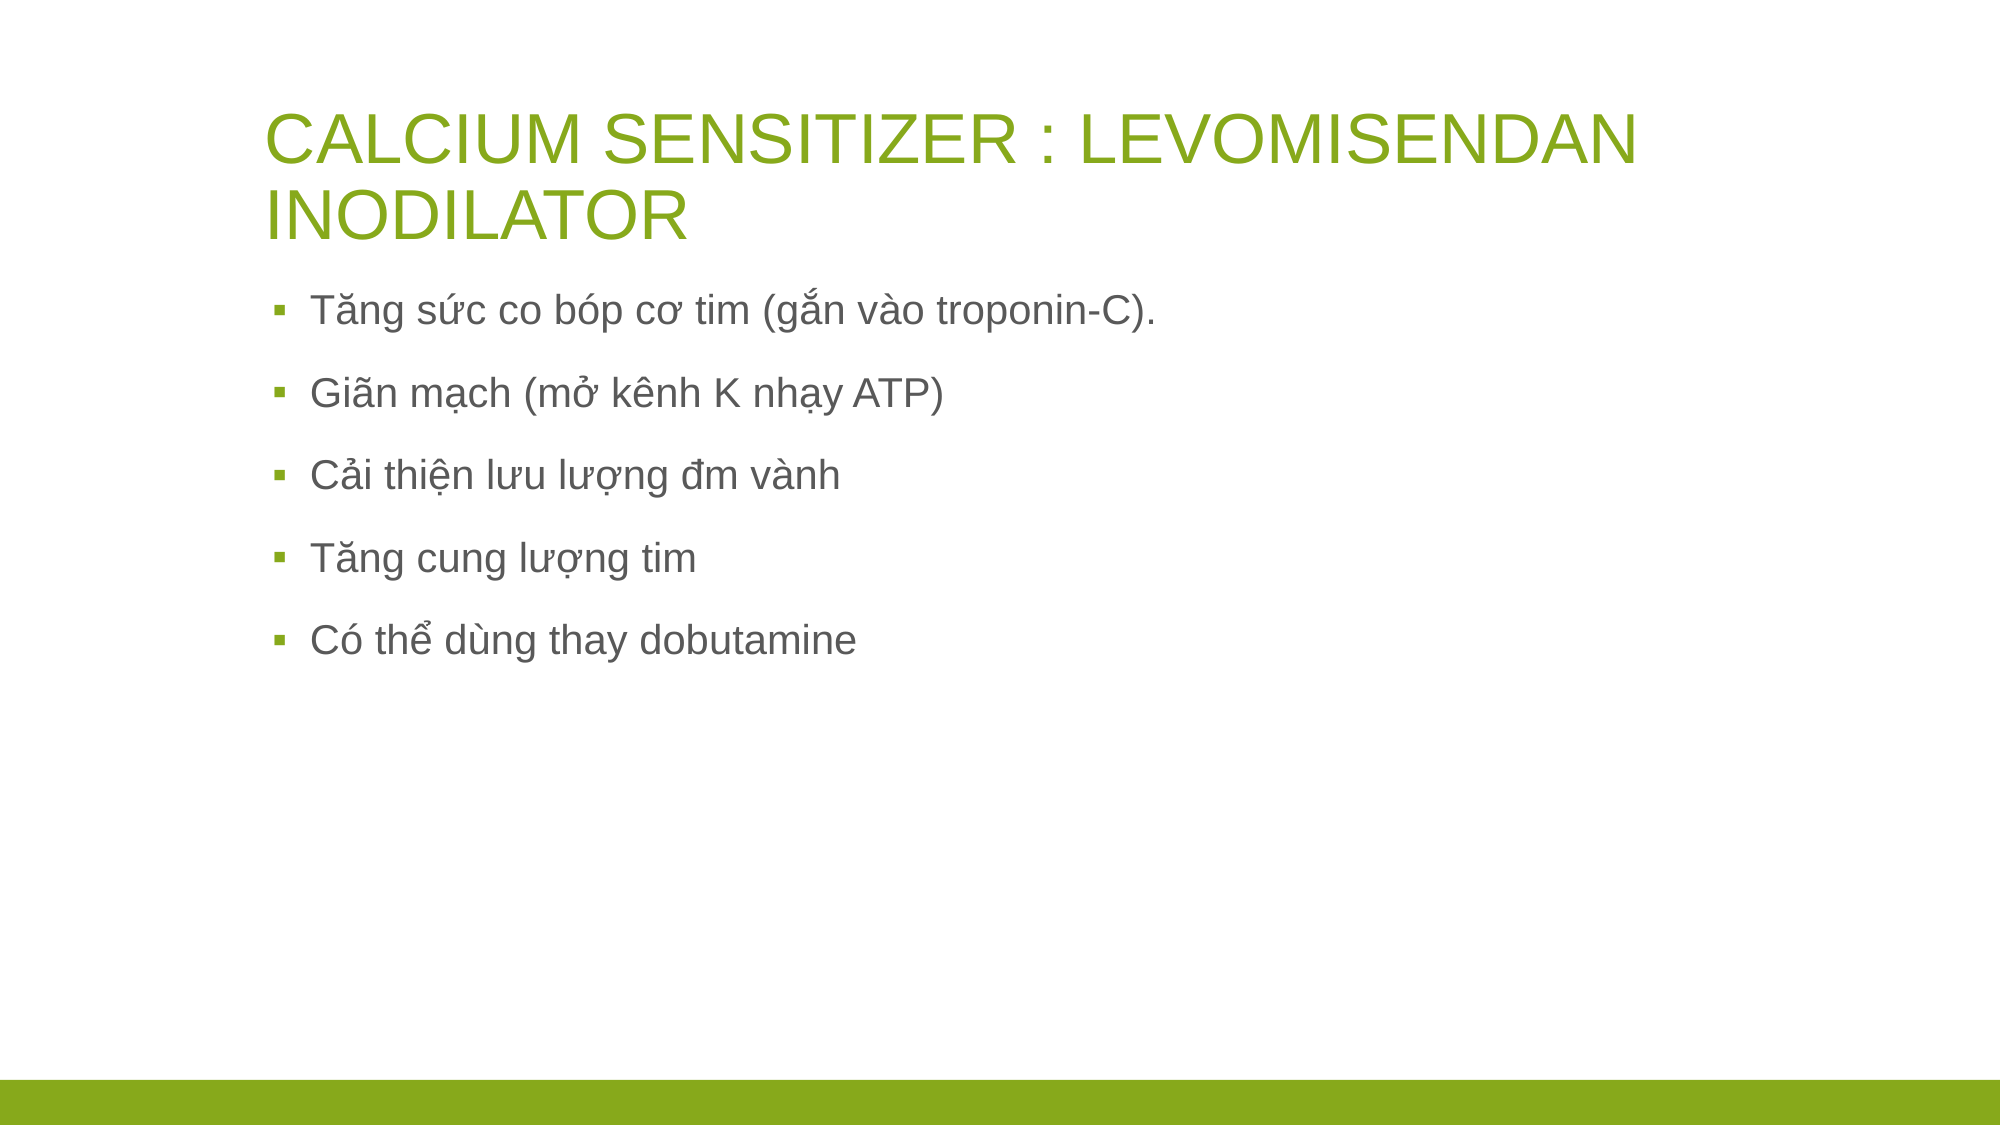

# CALCIUM SENSITIZER : LEVOMISENDAN INODILATOR
Tăng sức co bóp cơ tim (gắn vào troponin-C).
Giãn mạch (mở kênh K nhạy ATP)
Cải thiện lưu lượng đm vành
Tăng cung lượng tim
Có thể dùng thay dobutamine